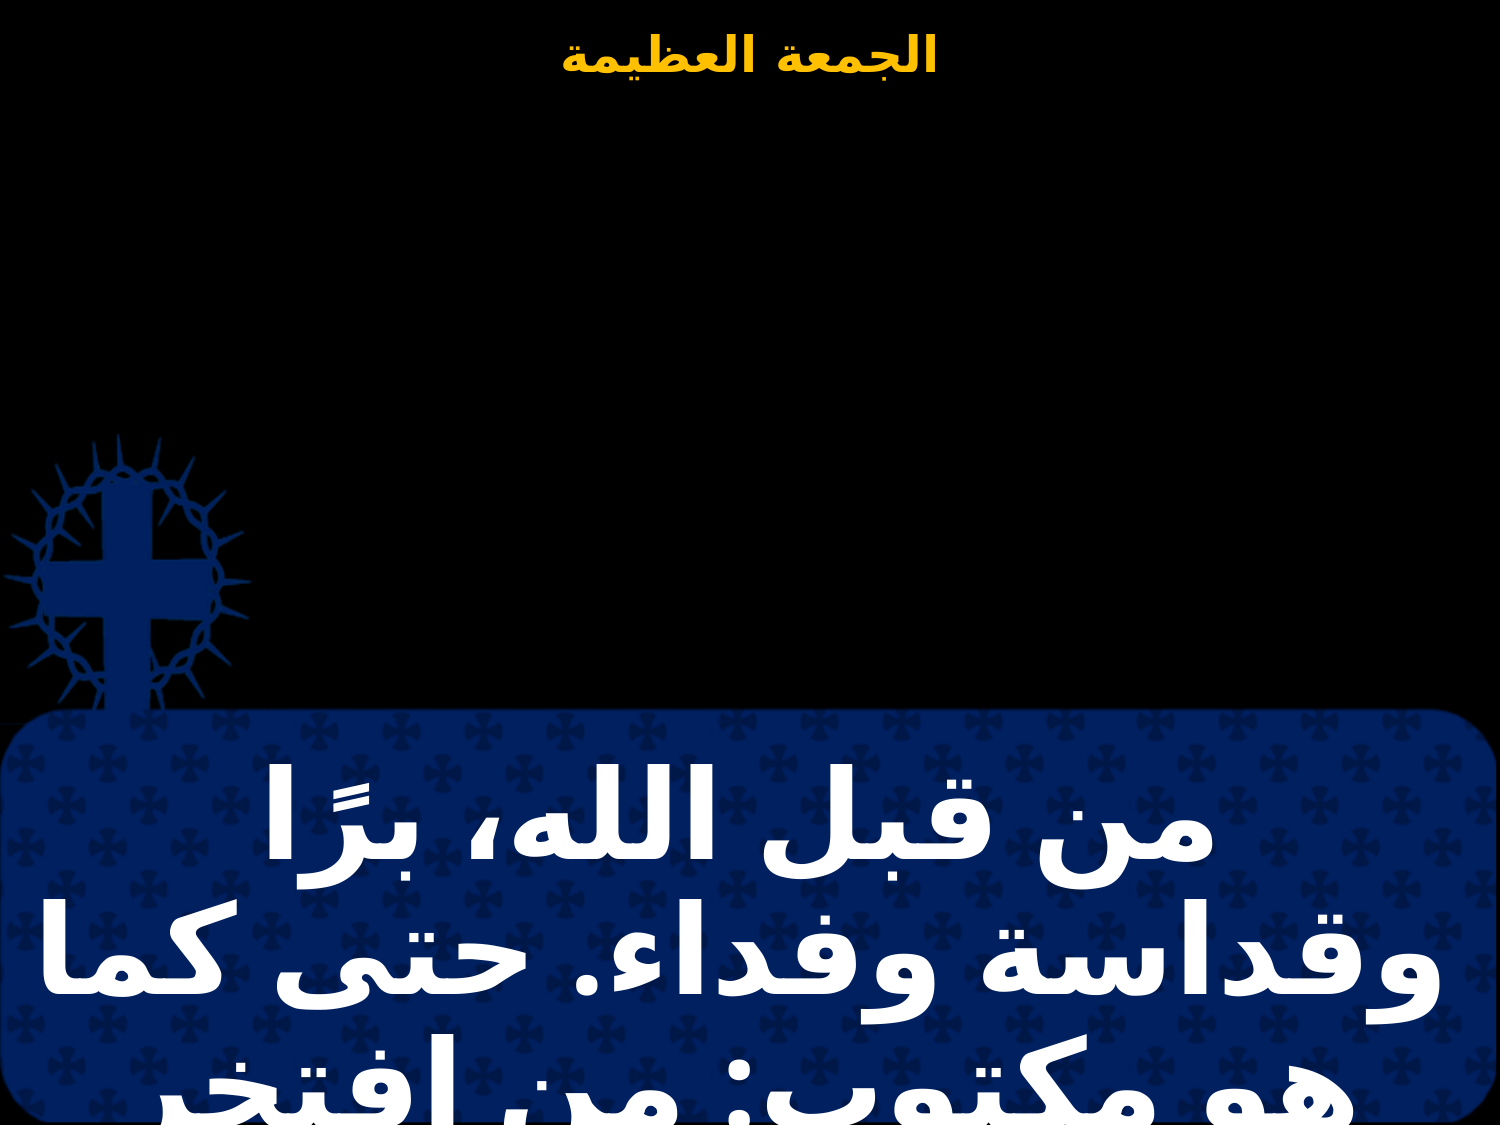

# من قبل الله، برًا وقداسة وفداء. حتى كما هو مكتوب: من اِفتخر